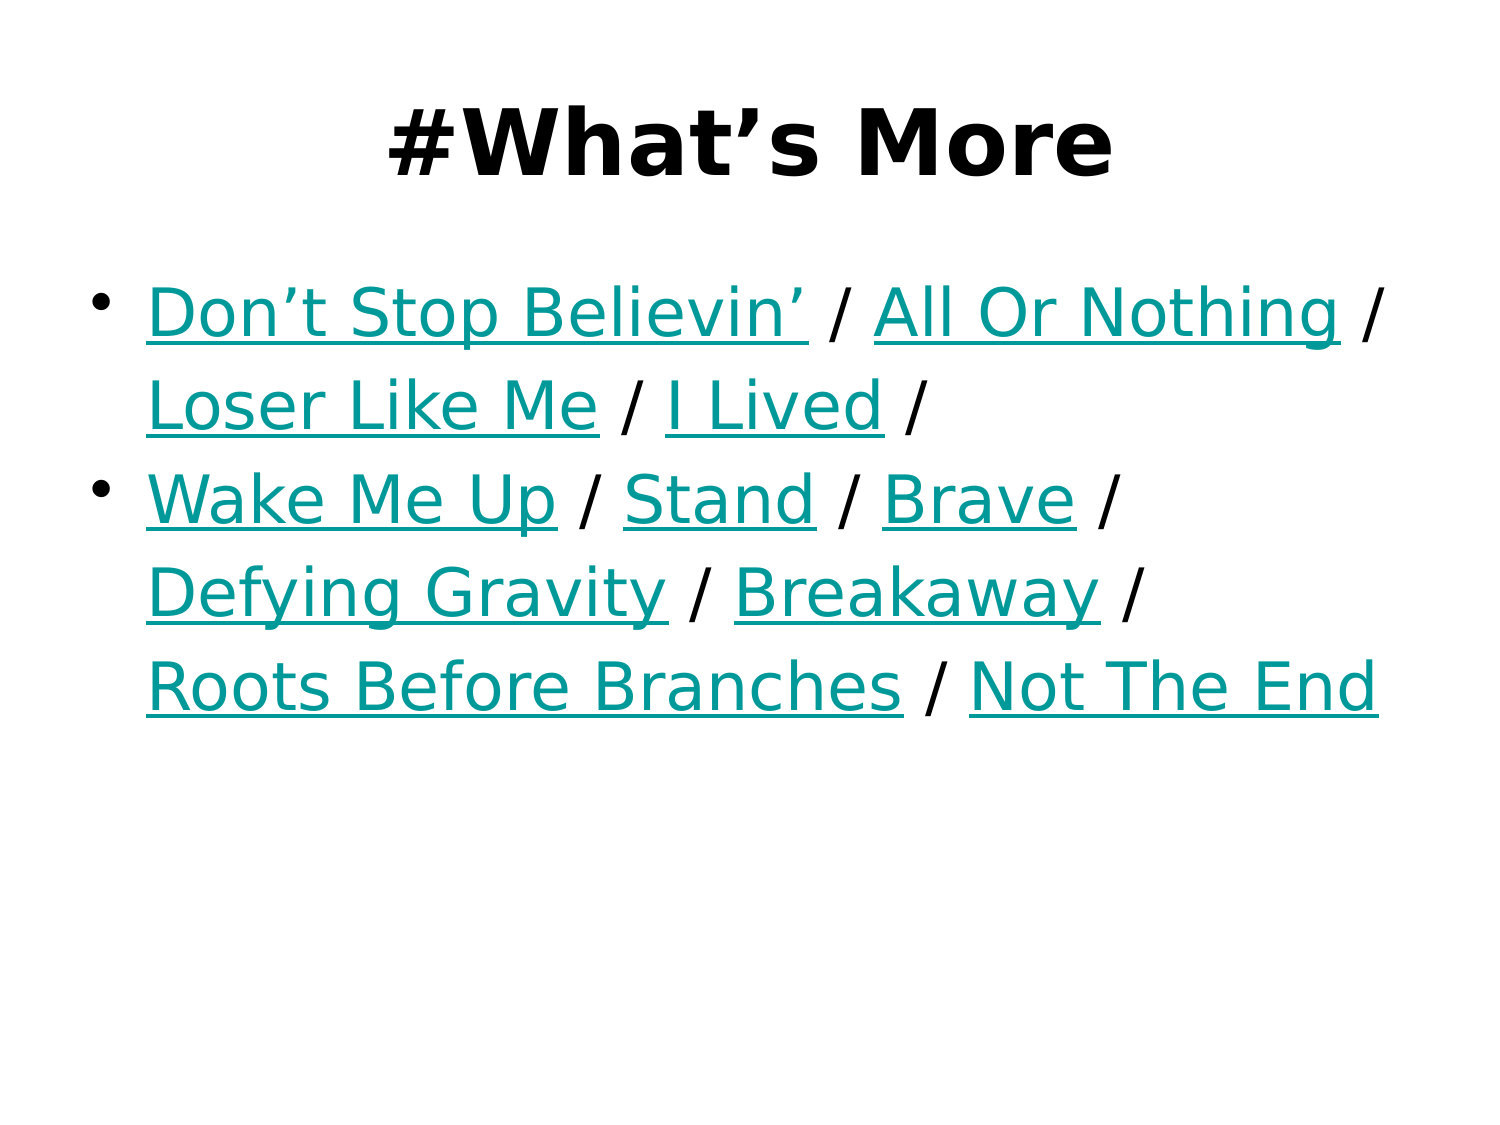

# #What’s More
Don’t Stop Believin’ / All Or Nothing /
	Loser Like Me / I Lived /
Wake Me Up / Stand / Brave /
	Defying Gravity / Breakaway /
	Roots Before Branches / Not The End